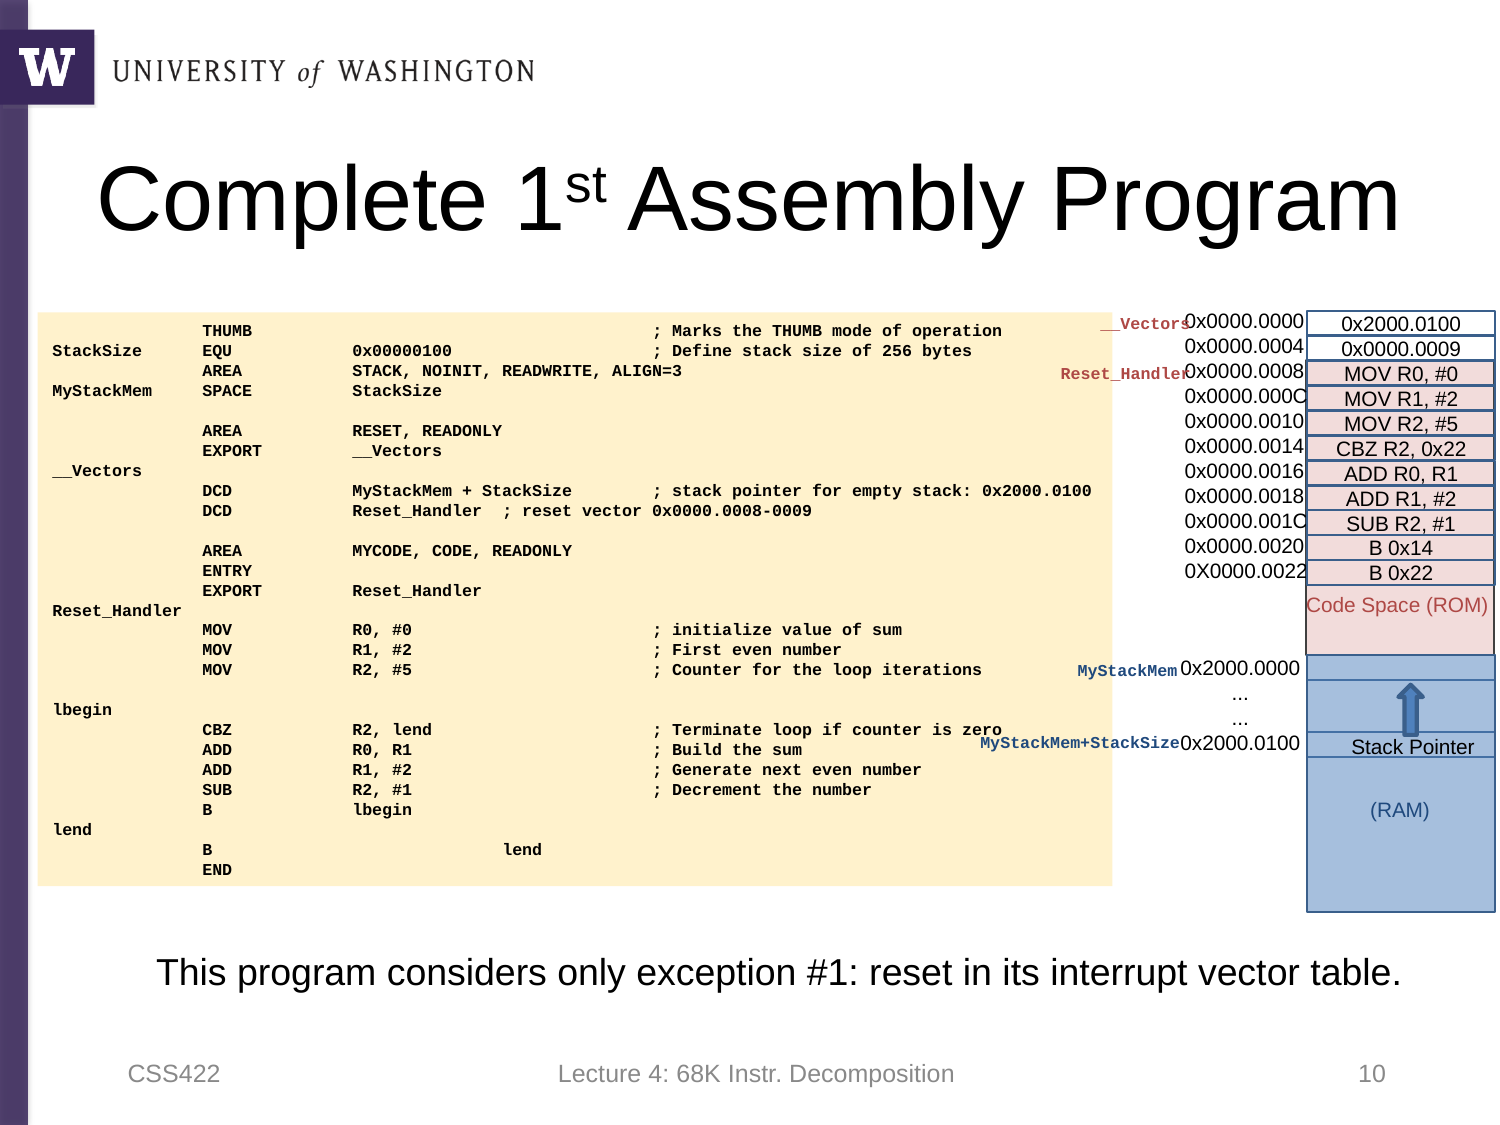

# Complete 1st Assembly Program
0x0000.0000
0x0000.0004
0x0000.0008
0x0000.000C
0x0000.0010
0x0000.0014
0x0000.0016
0x0000.0018
0x0000.001C
0x0000.0020
0X0000.0022
__Vectors
0x2000.0100
	THUMB			; Marks the THUMB mode of operation
StackSize	EQU	0x00000100		; Define stack size of 256 bytes
	AREA	STACK, NOINIT, READWRITE, ALIGN=3
MyStackMem	SPACE	StackSize

	AREA	RESET, READONLY
	EXPORT	__Vectors
__Vectors
	DCD	MyStackMem + StackSize	; stack pointer for empty stack: 0x2000.0100
	DCD	Reset_Handler	; reset vector 0x0000.0008-0009

	AREA	MYCODE, CODE, READONLY
	ENTRY
	EXPORT	Reset_Handler
Reset_Handler
	MOV	R0, #0		; initialize value of sum
	MOV	R1, #2		; First even number
	MOV	R2, #5		; Counter for the loop iterations

lbegin
	CBZ	R2, lend		; Terminate loop if counter is zero
	ADD	R0, R1		; Build the sum
	ADD	R1, #2		; Generate next even number
	SUB	R2, #1		; Decrement the number
	B	lbegin
lend
	B		lend
	END
0x0000.0009
Reset_Handler

MOV R0, #0
MOV R1, #2
MOV R2, #5
CBZ R2, 0x22
ADD R0, R1
ADD R1, #2
SUB R2, #1
B 0x14
B 0x22
Code Space (ROM)
0x2000.0000
...
...
0x2000.0100
MyStackMem

MyStackMem+StackSize
Stack Pointer

(RAM)
This program considers only exception #1: reset in its interrupt vector table.
CSS422
Lecture 4: 68K Instr. Decomposition
10